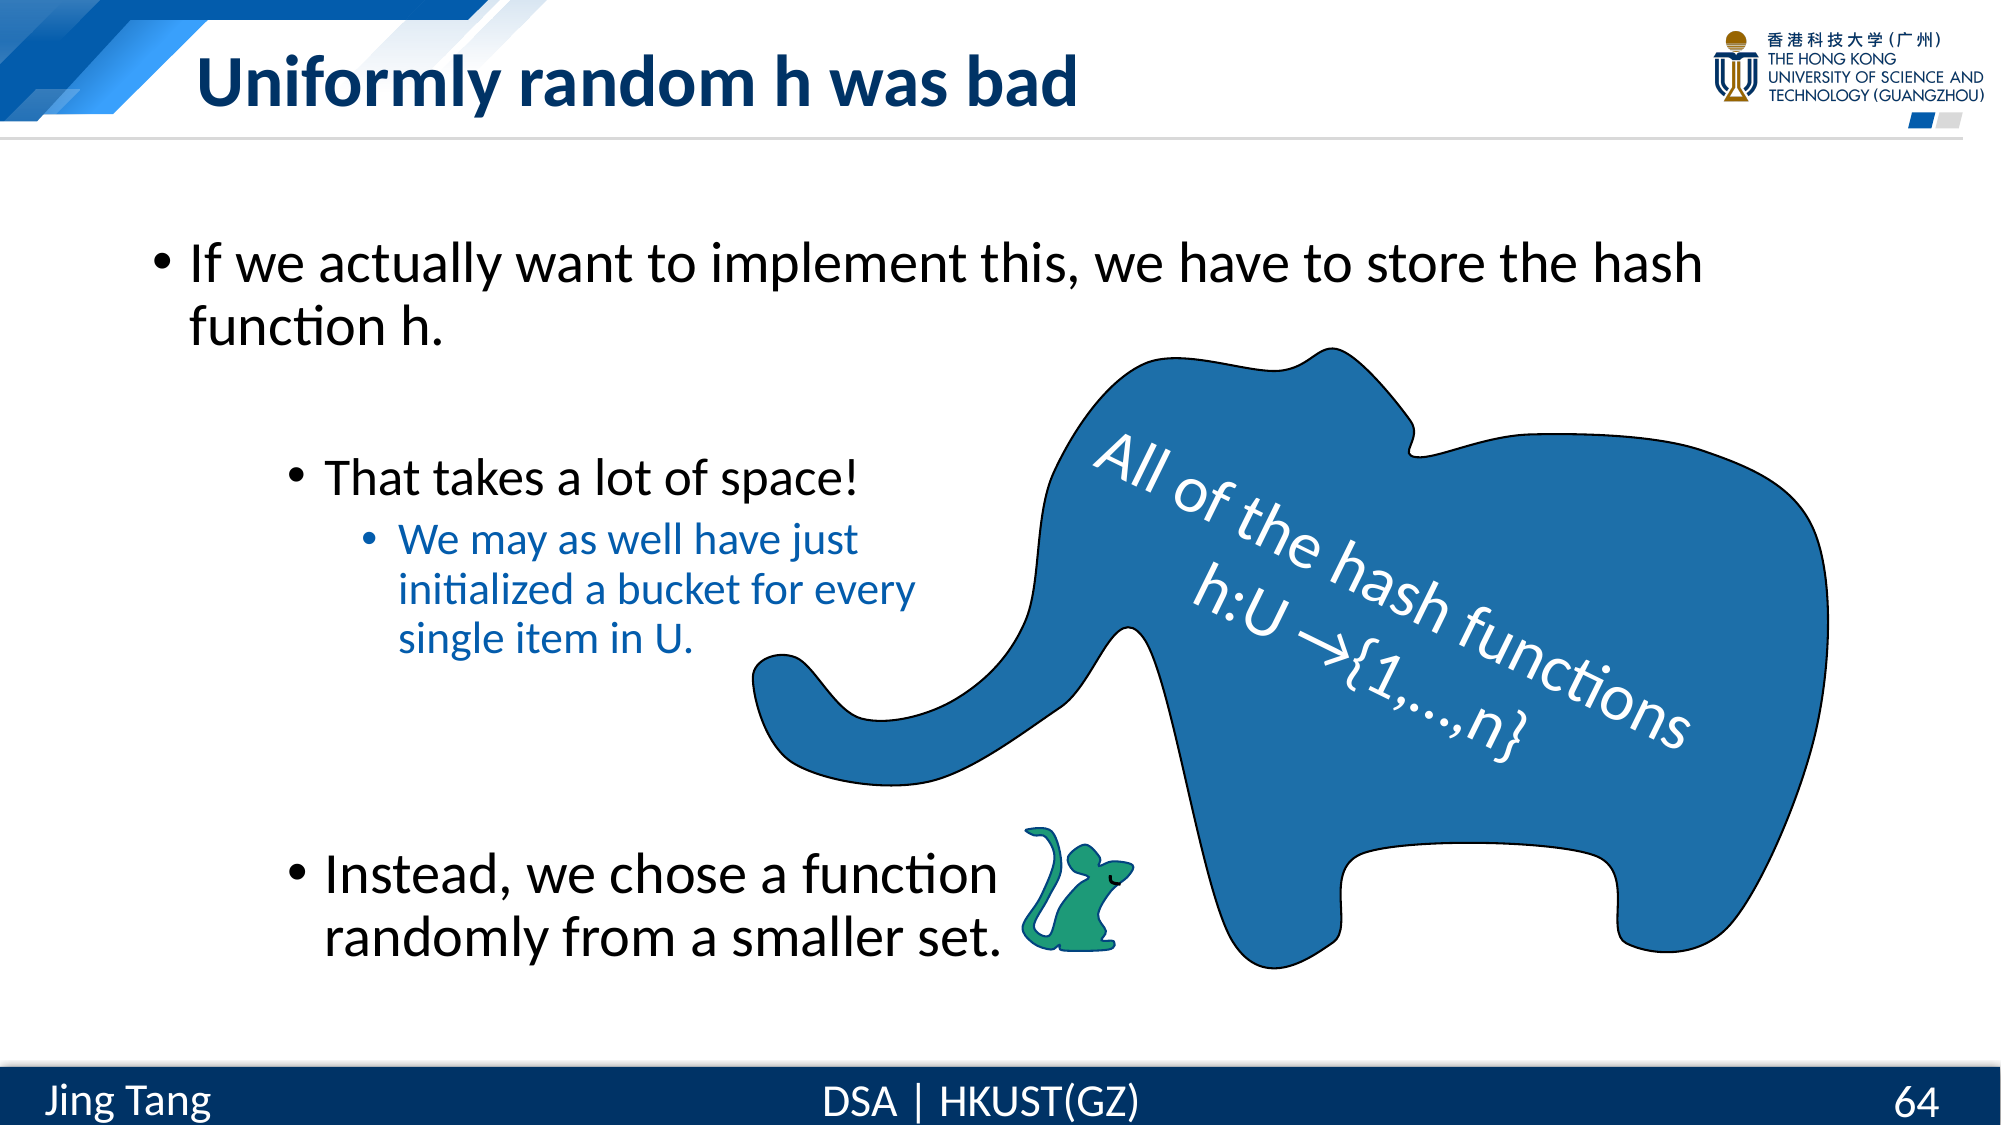

# Uniformly random h was bad
If we actually want to implement this, we have to store the hash function h.

That takes a lot of space!
We may as well have just initialized a bucket for every single item in U.

All of the hash functions h:U →{1,…,n}

Instead, we chose a function randomly from a smaller set.

64